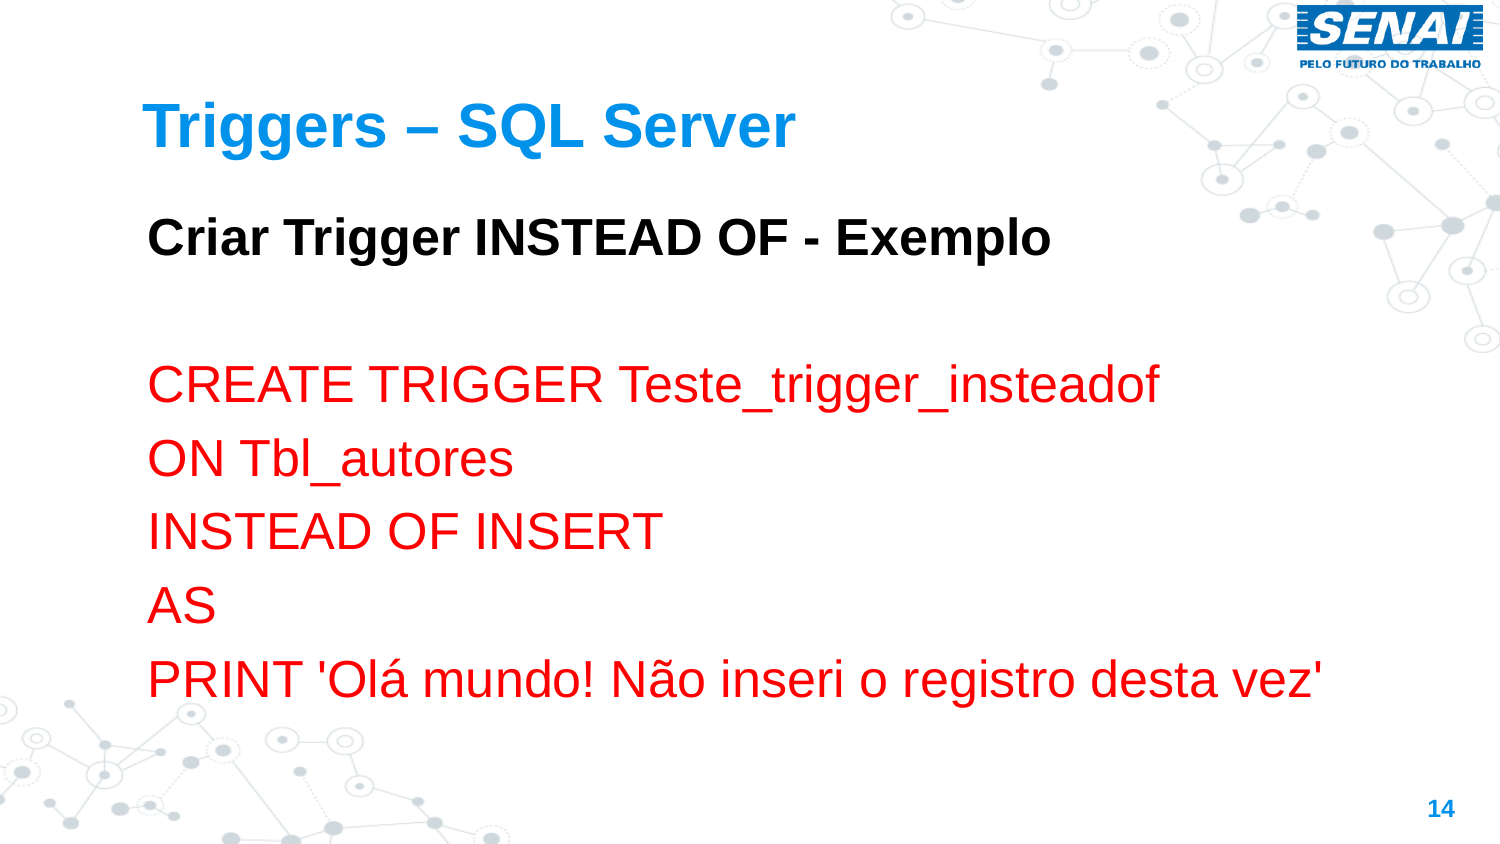

# Triggers – SQL Server
Criar Trigger INSTEAD OF - Exemplo

CREATE TRIGGER Teste_trigger_insteadof
ON Tbl_autores
INSTEAD OF INSERT
AS
PRINT 'Olá mundo! Não inseri o registro desta vez'
14